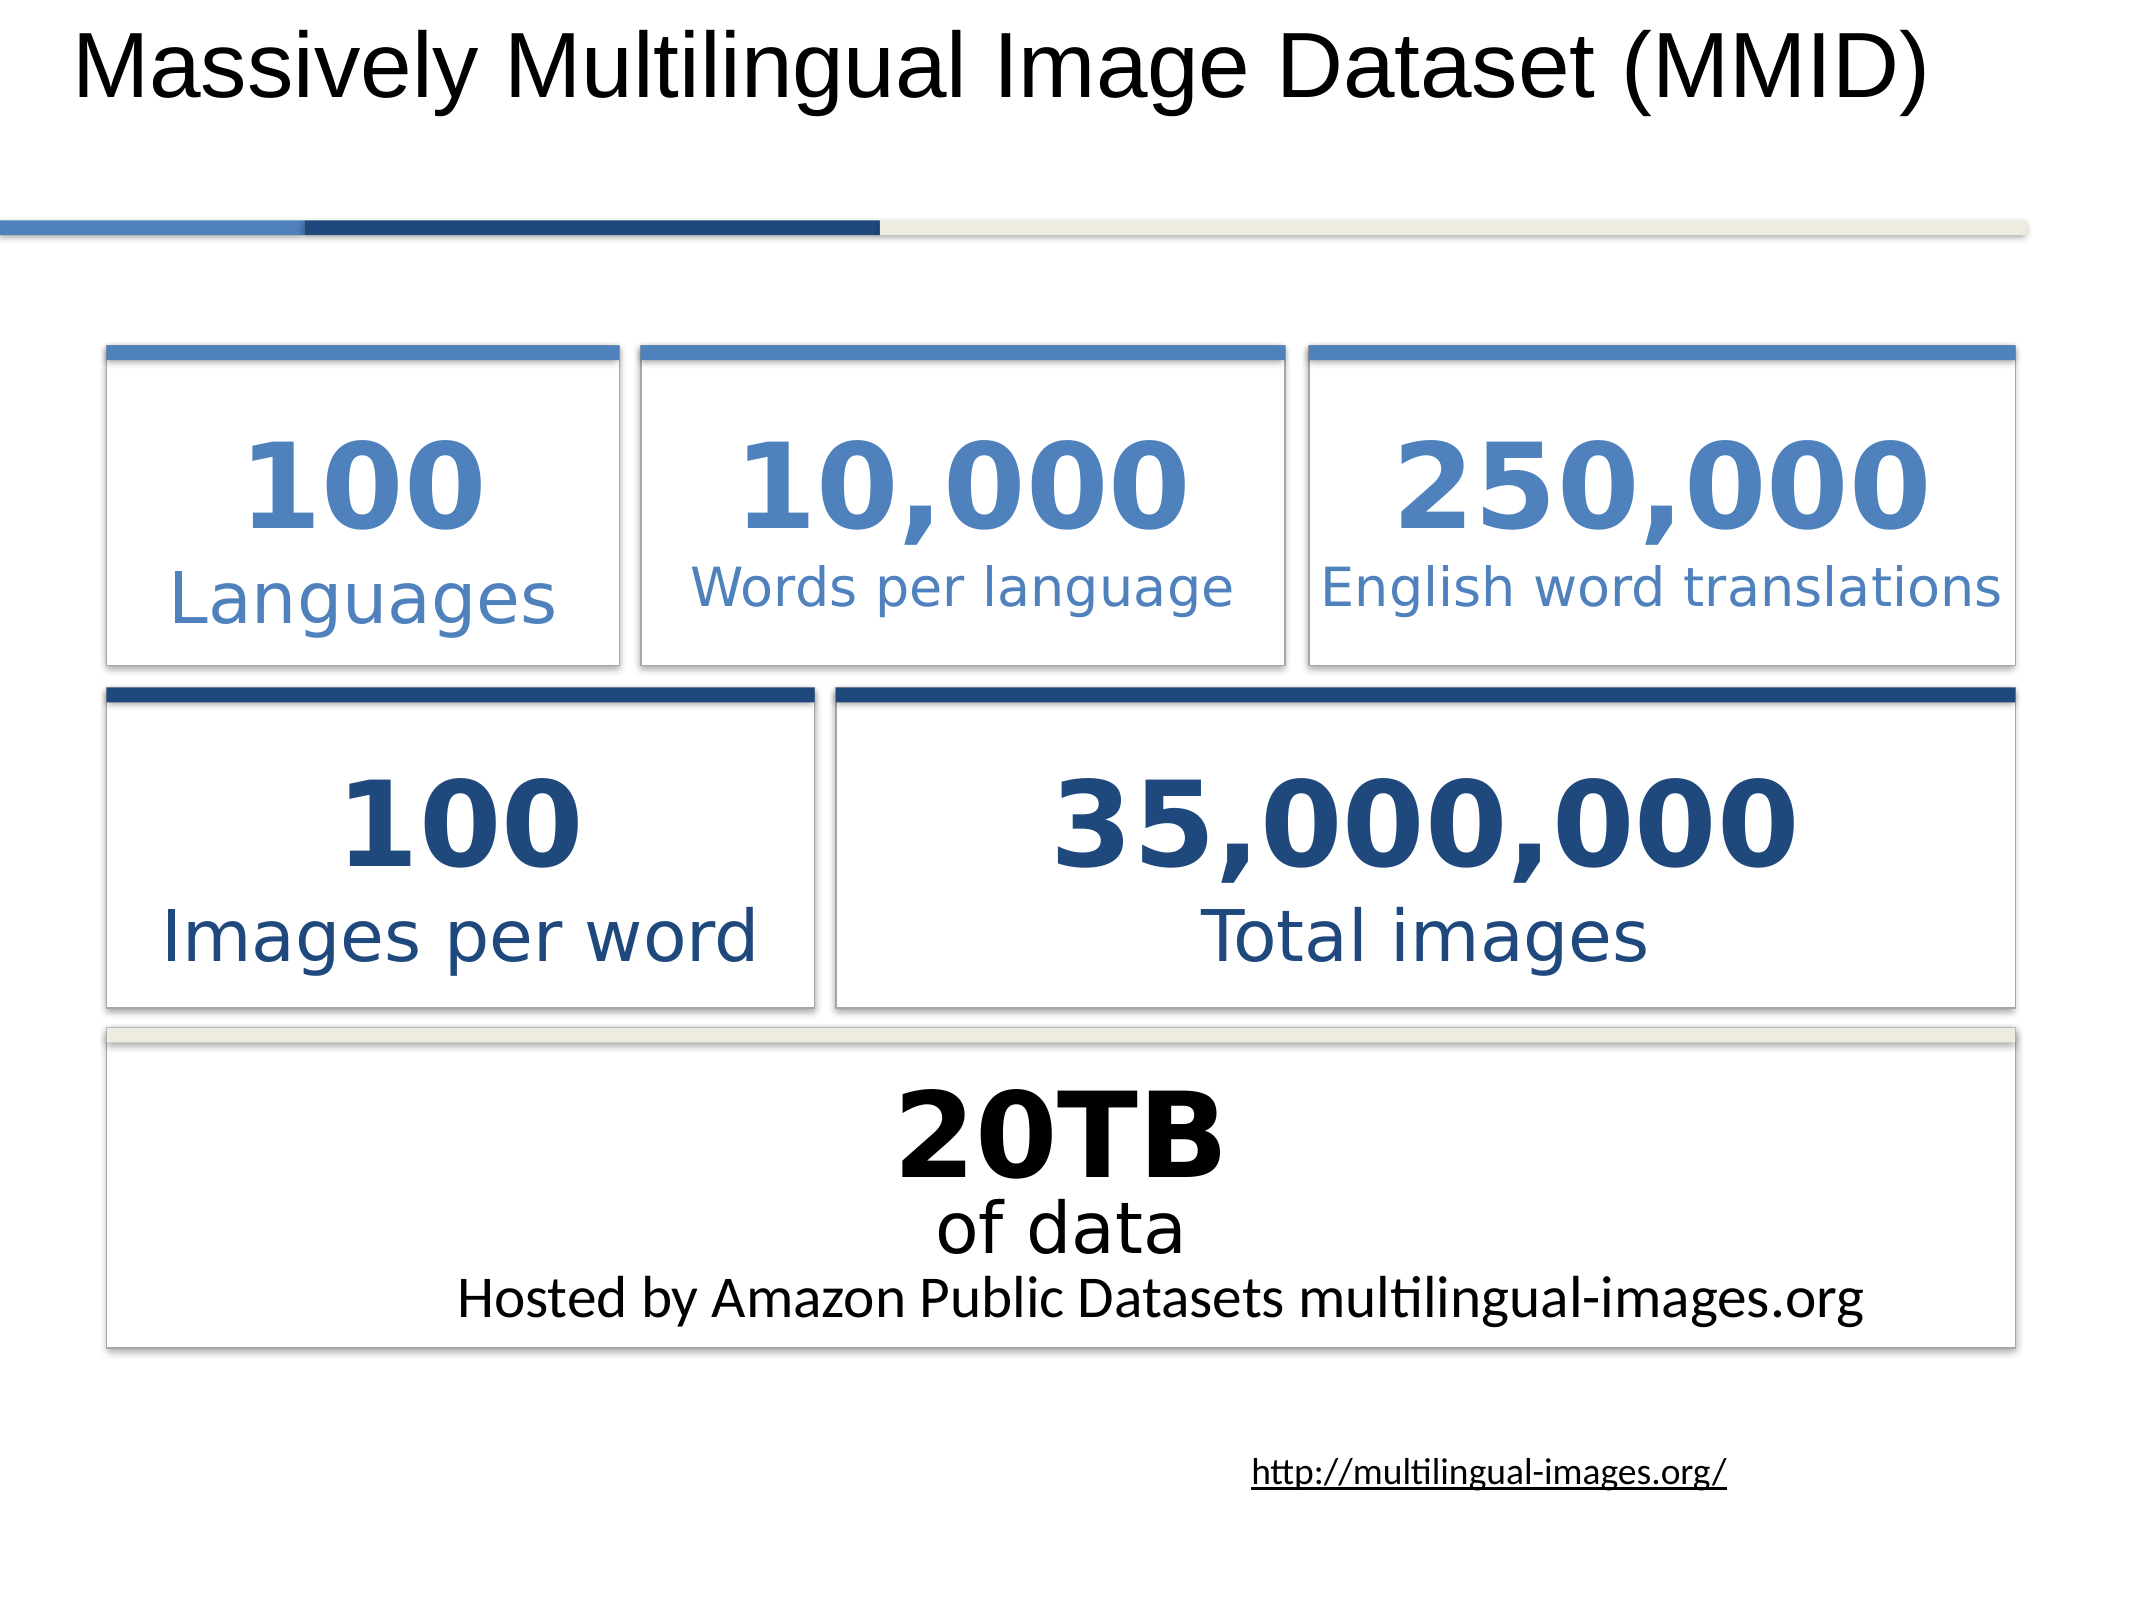

# Massively Multilingual Image Dataset (MMID)
100
10,000
250,000
Languages
Words per language
English word translations
100
35,000,000
Images per word
Total images
20TB
of data
Hosted by Amazon Public Datasets multilingual-images.org
http://multilingual-images.org/